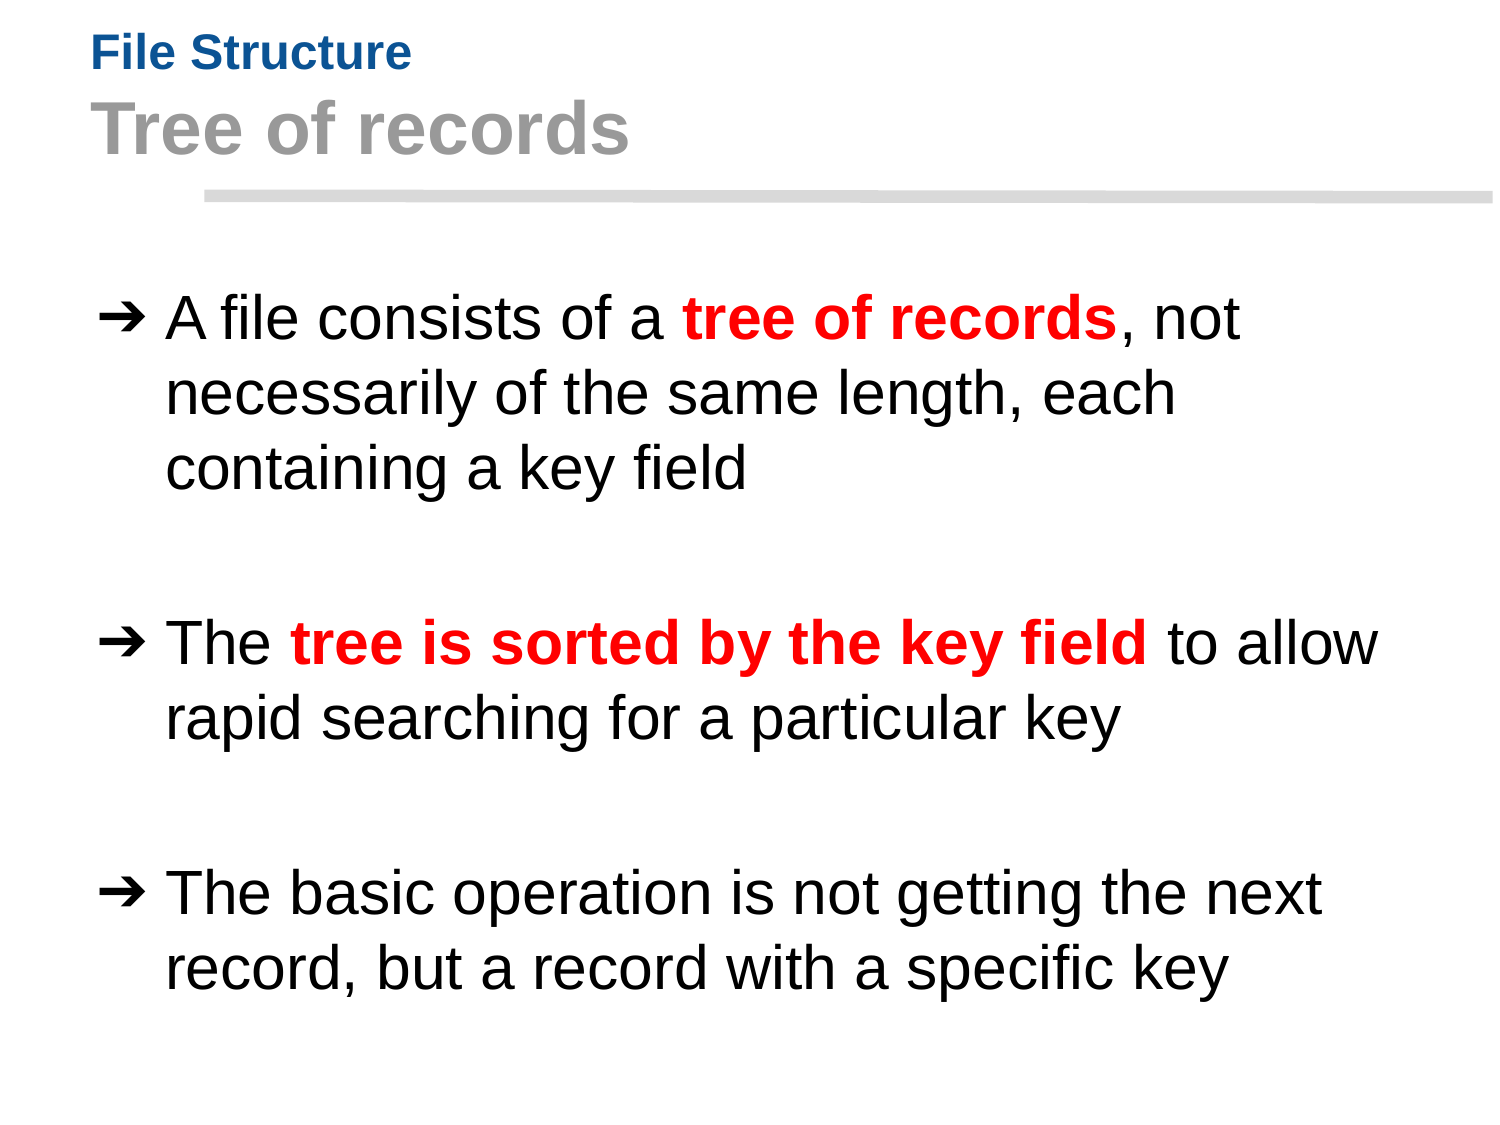

# File Structure
Tree of records
A file consists of a tree of records, not necessarily of the same length, each containing a key field

The tree is sorted by the key field to allow rapid searching for a particular key

The basic operation is not getting the next record, but a record with a specific key